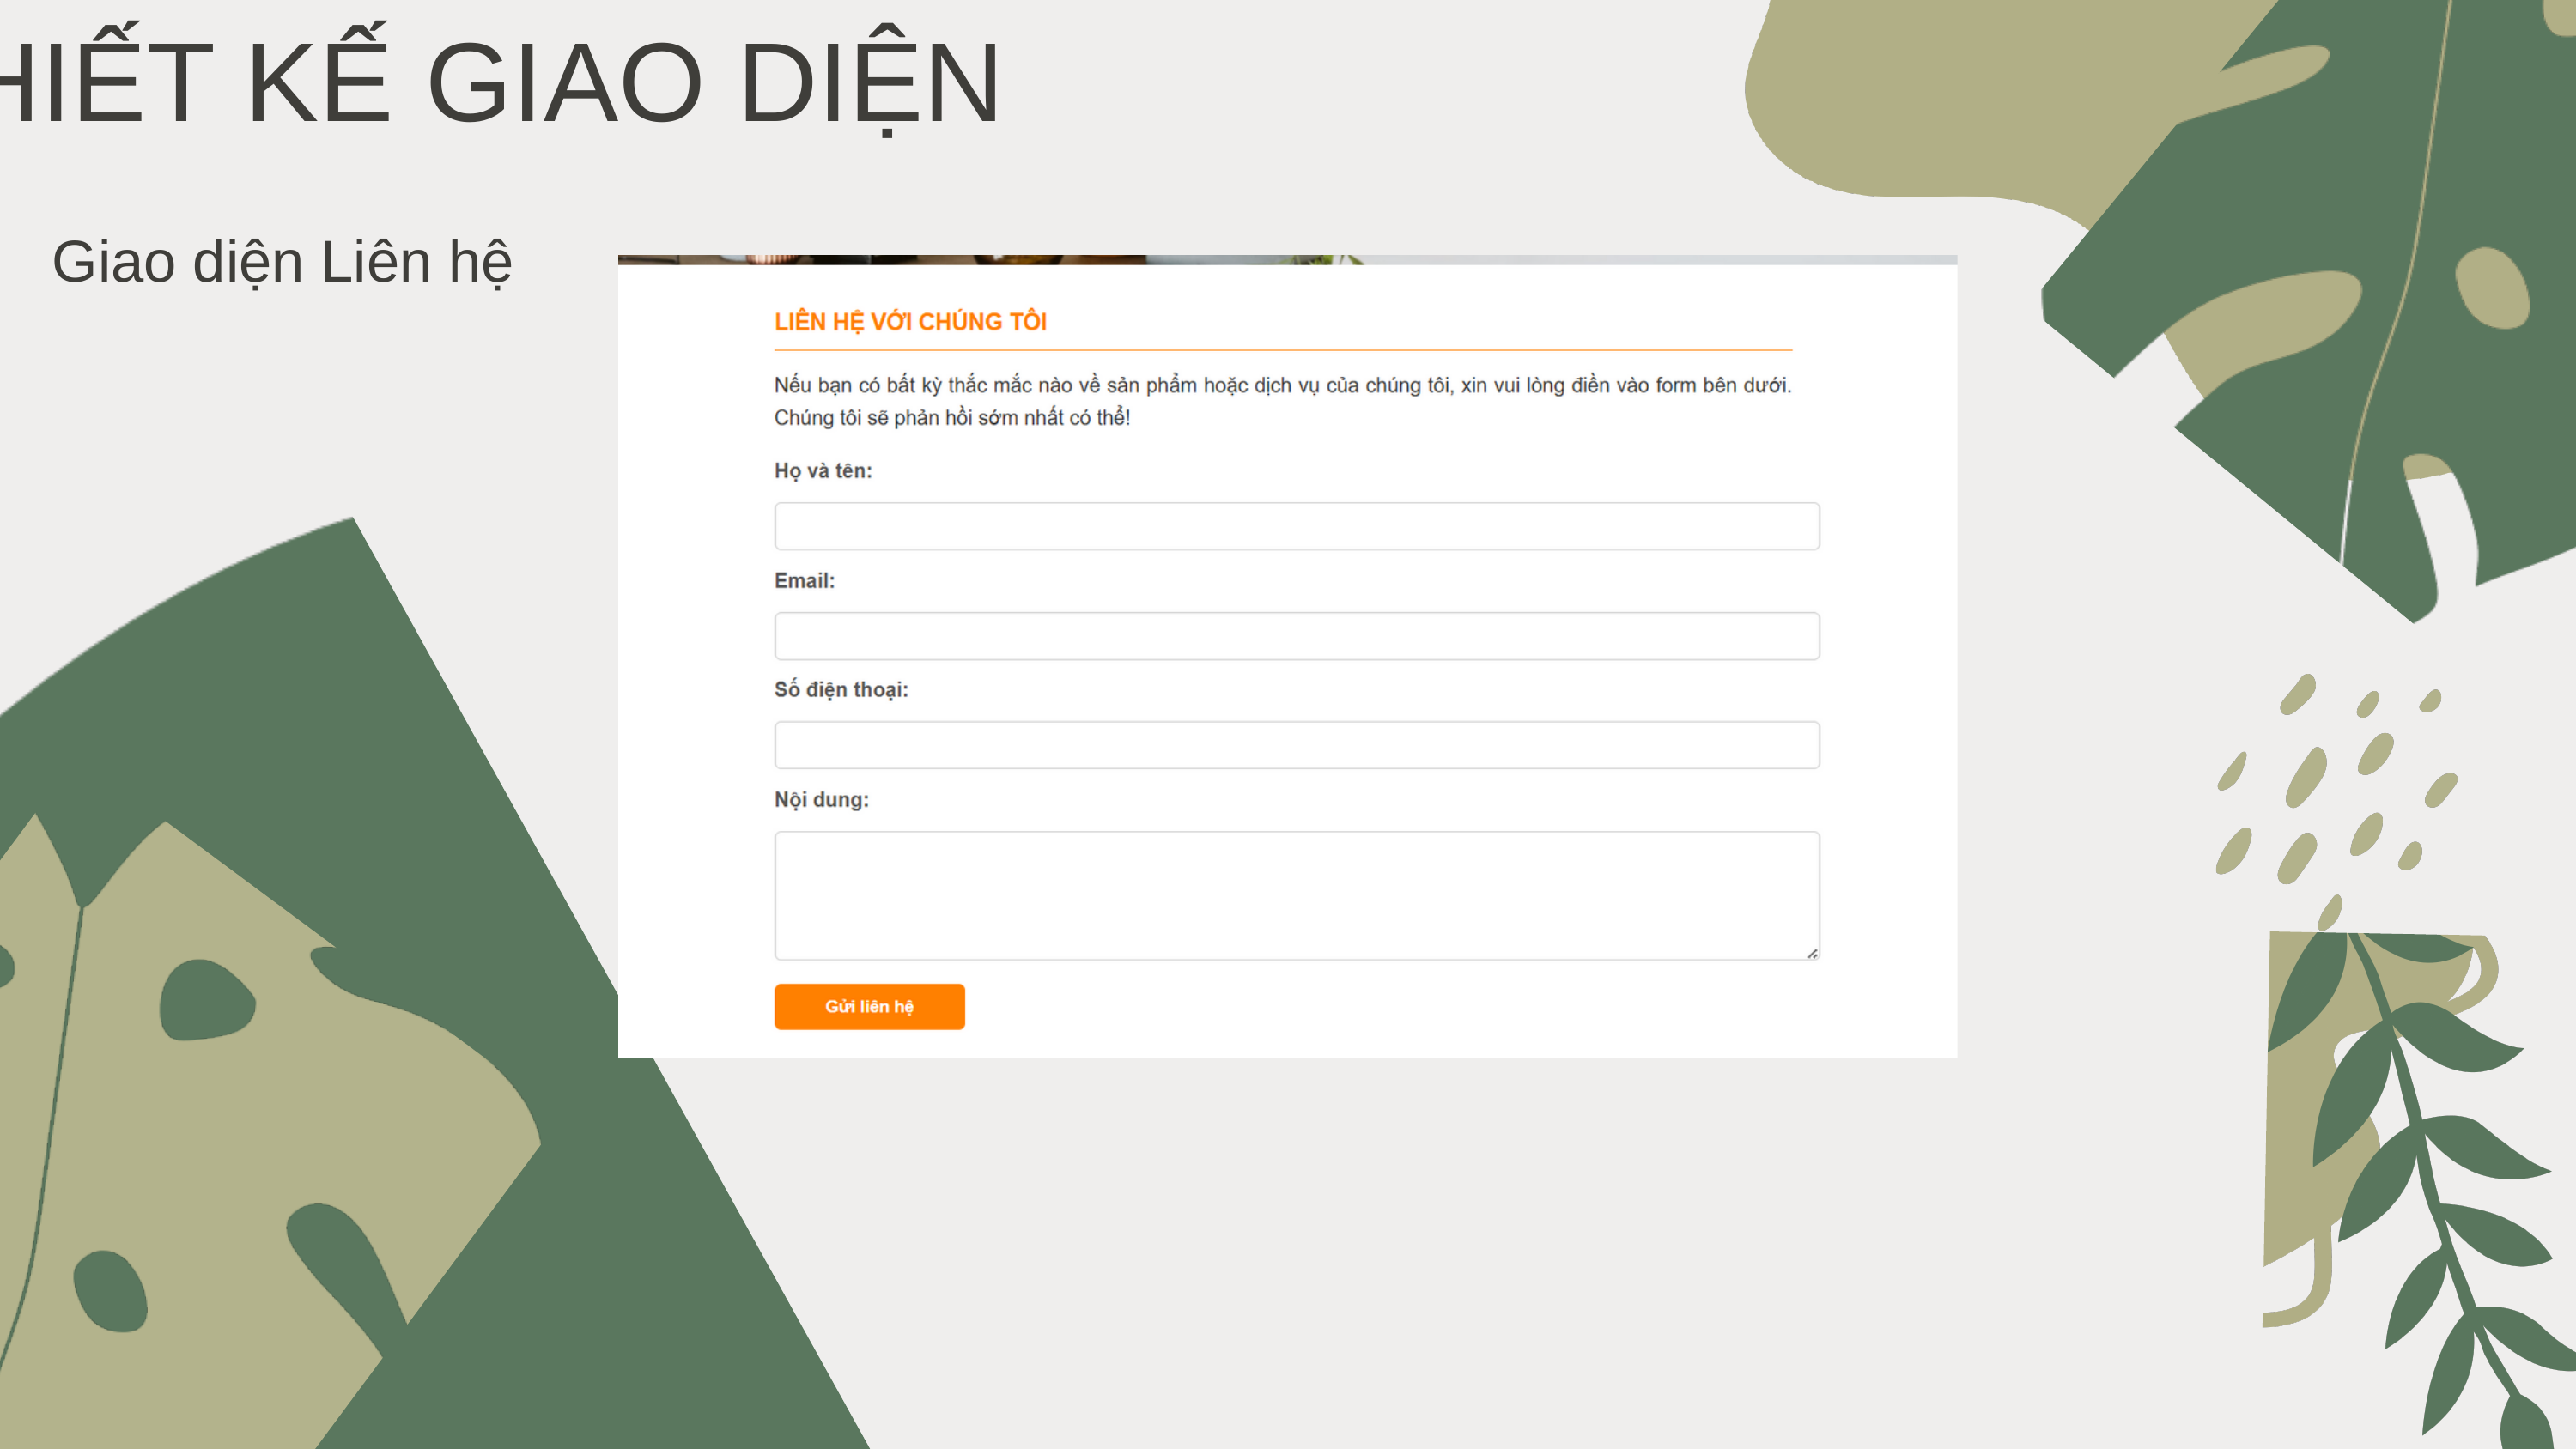

THIẾT KẾ GIAO DIỆN
Giao diện Liên hệ